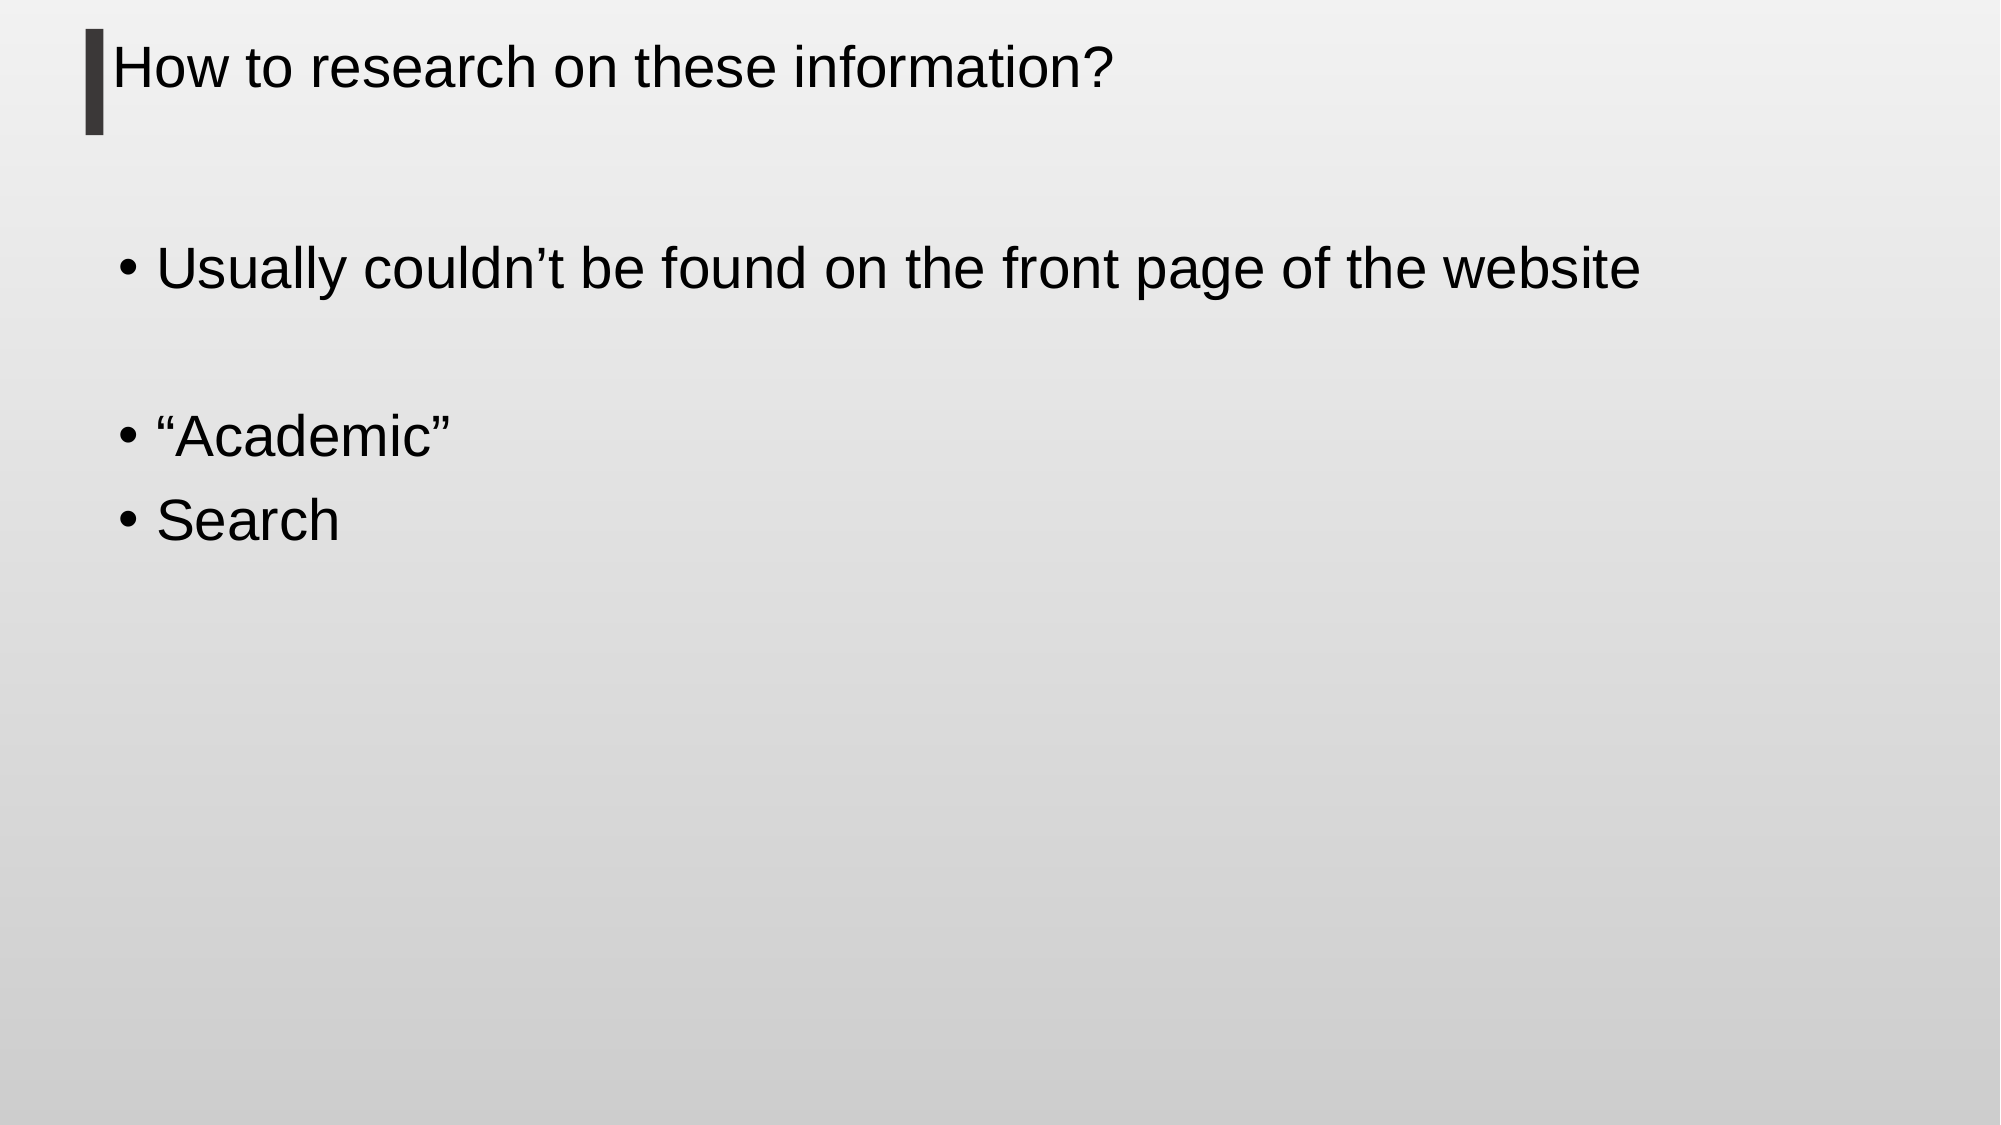

How to research on these information?

Usually couldn’t be found on the front page of the website

“Academic”
Search